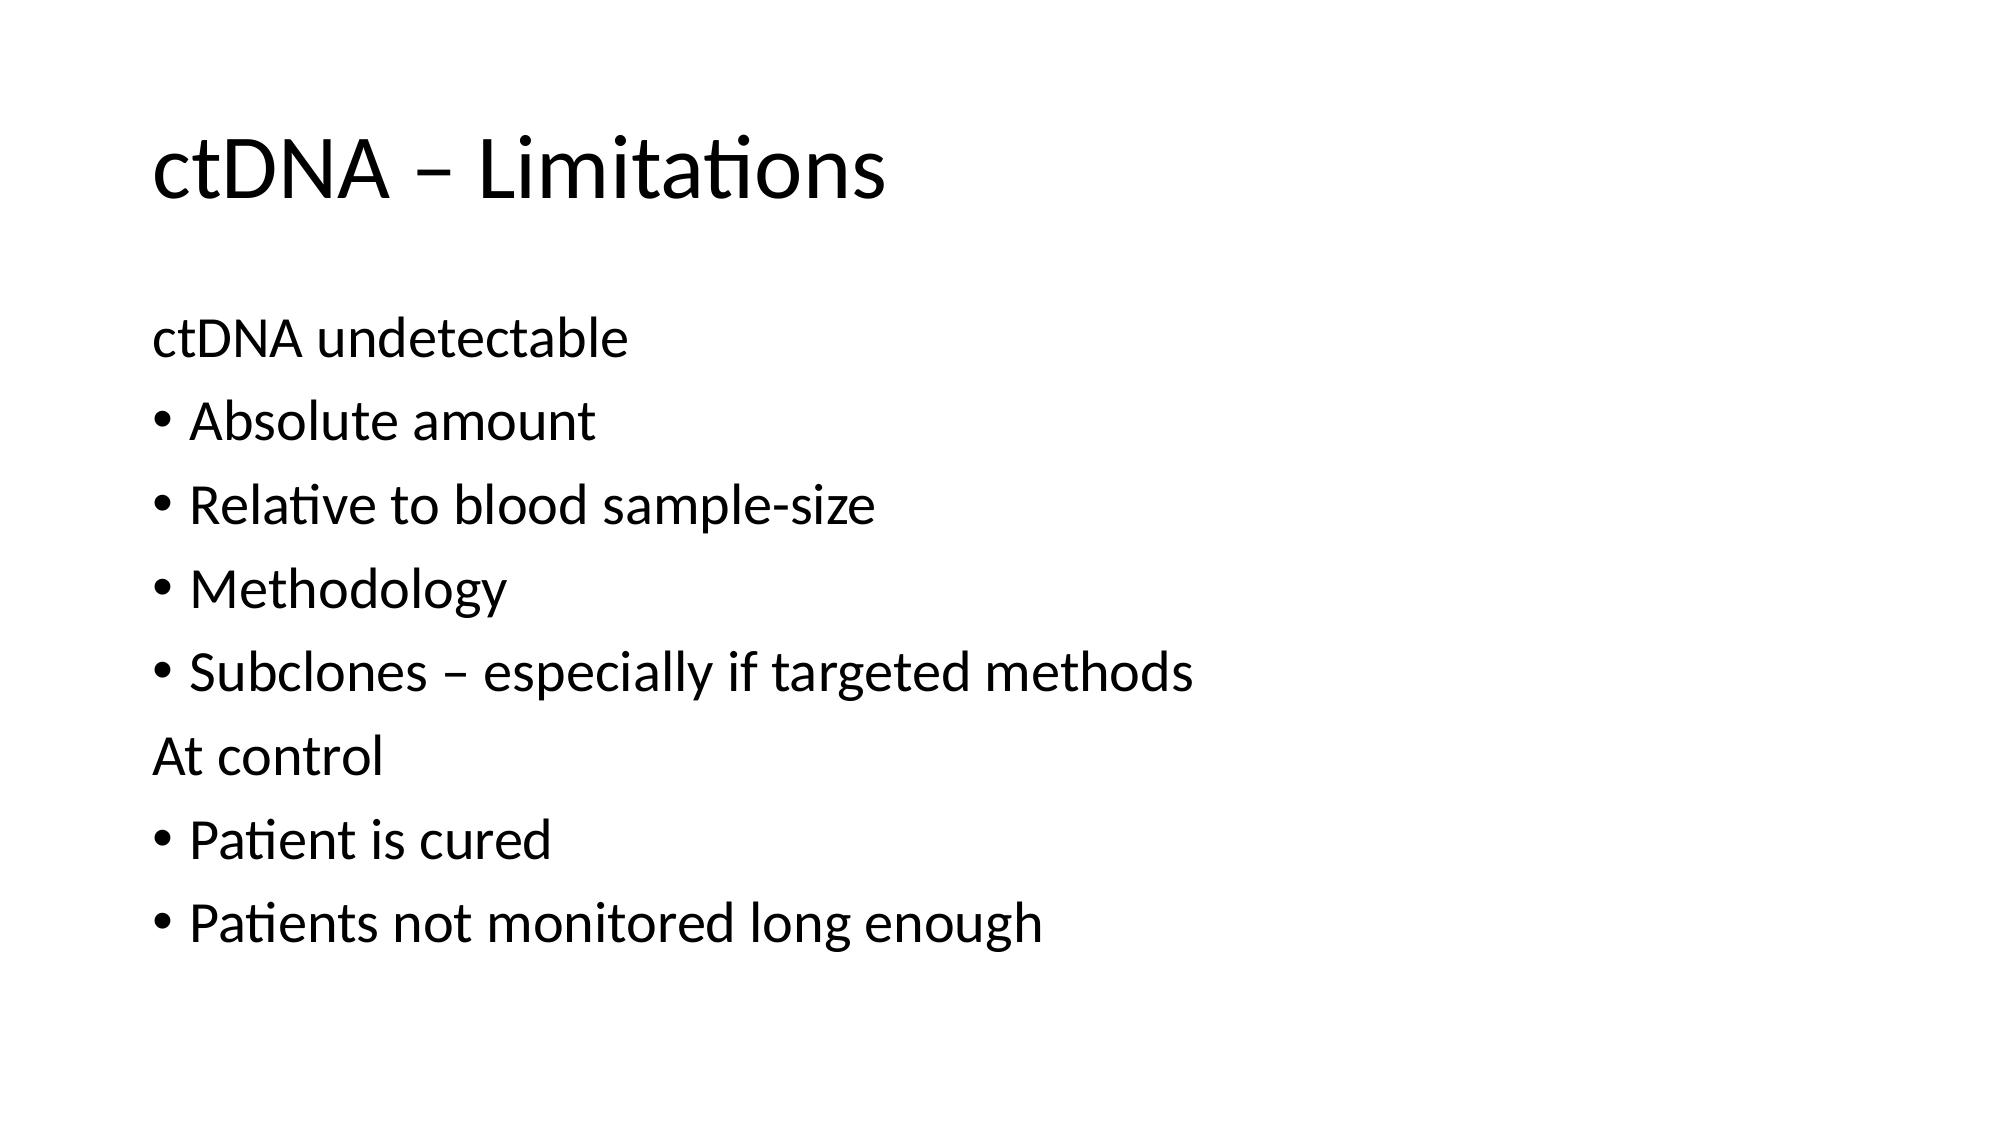

# ctDNA – Limitations
ctDNA undetectable
Absolute amount
Relative to blood sample-size
Methodology
Subclones – especially if targeted methods
At control
Patient is cured
Patients not monitored long enough